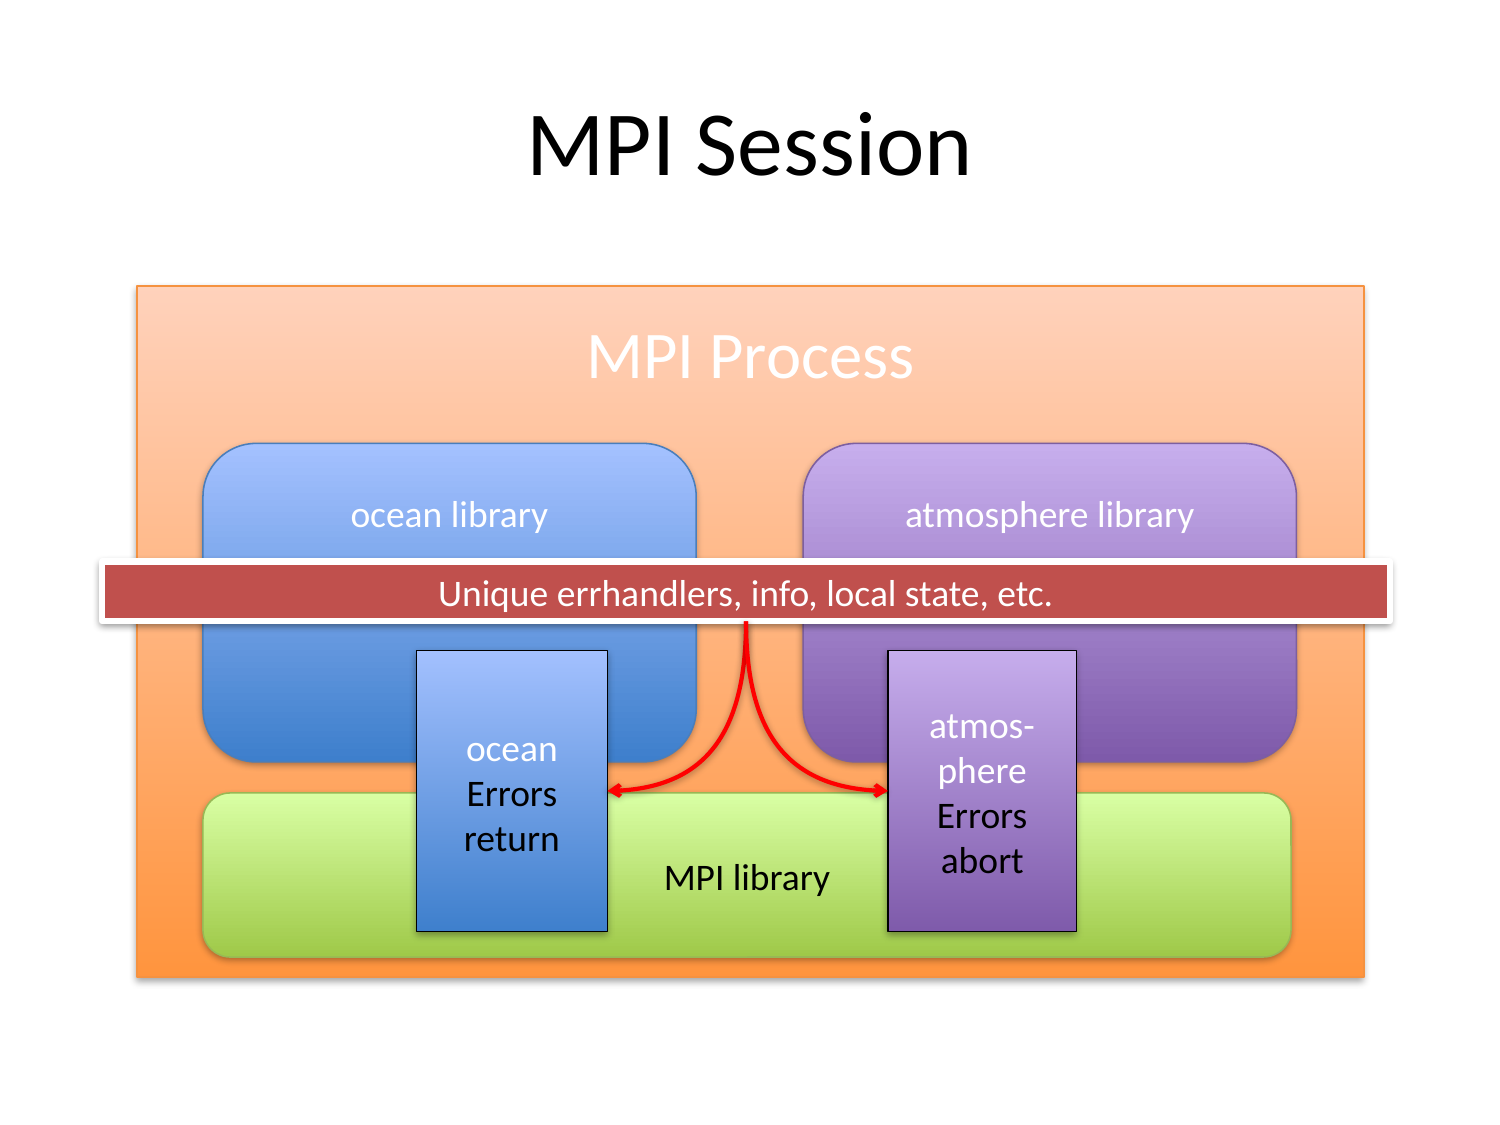

# MPI Session
MPI Process

atmosphere library

ocean library

Unique errhandlers, info, local state, etc.
ocean
Errors return
atmos-phere
Errors abort
MPI library